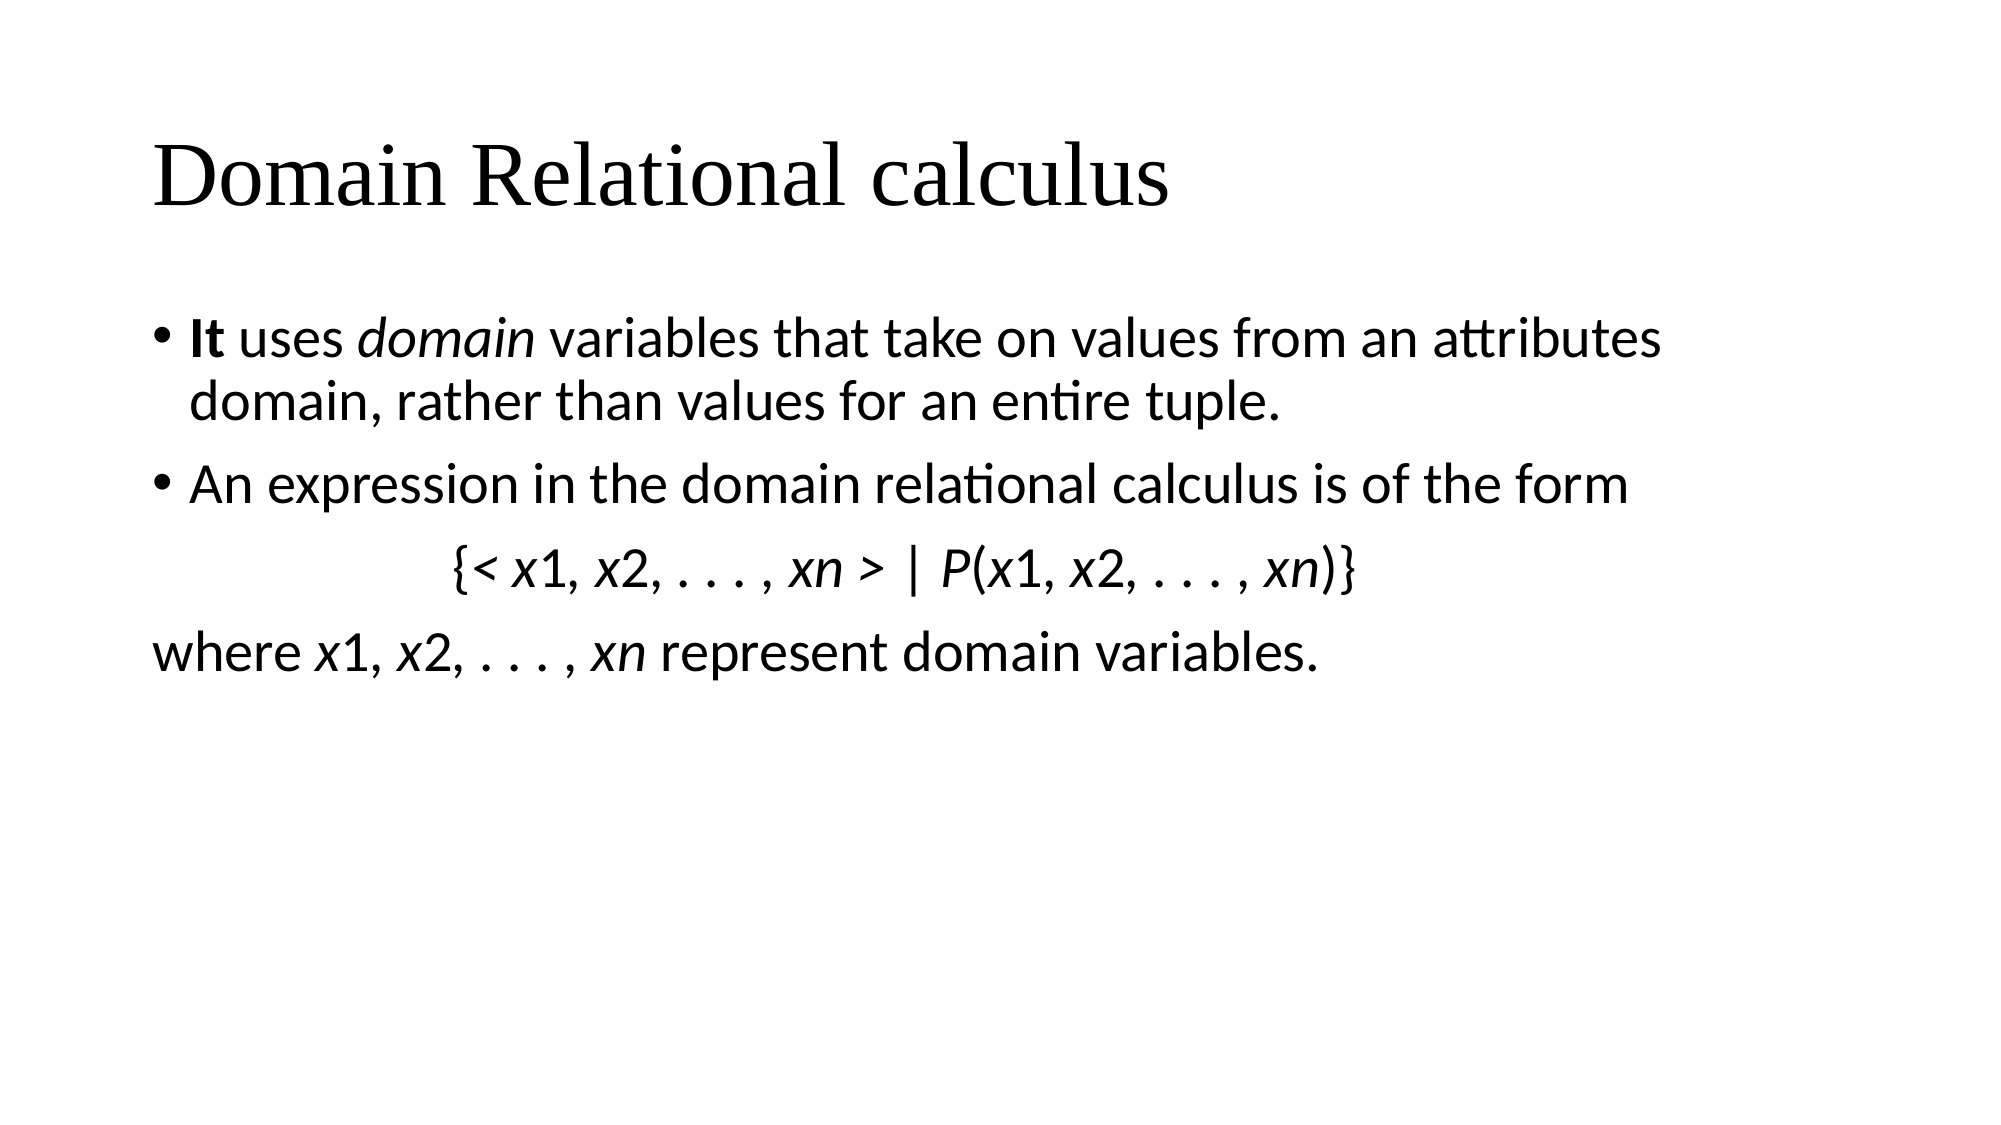

# Domain Relational calculus
It uses domain variables that take on values from an attributes domain, rather than values for an entire tuple.
An expression in the domain relational calculus is of the form
		{< x1, x2, . . . , xn > | P(x1, x2, . . . , xn)}
where x1, x2, . . . , xn represent domain variables.